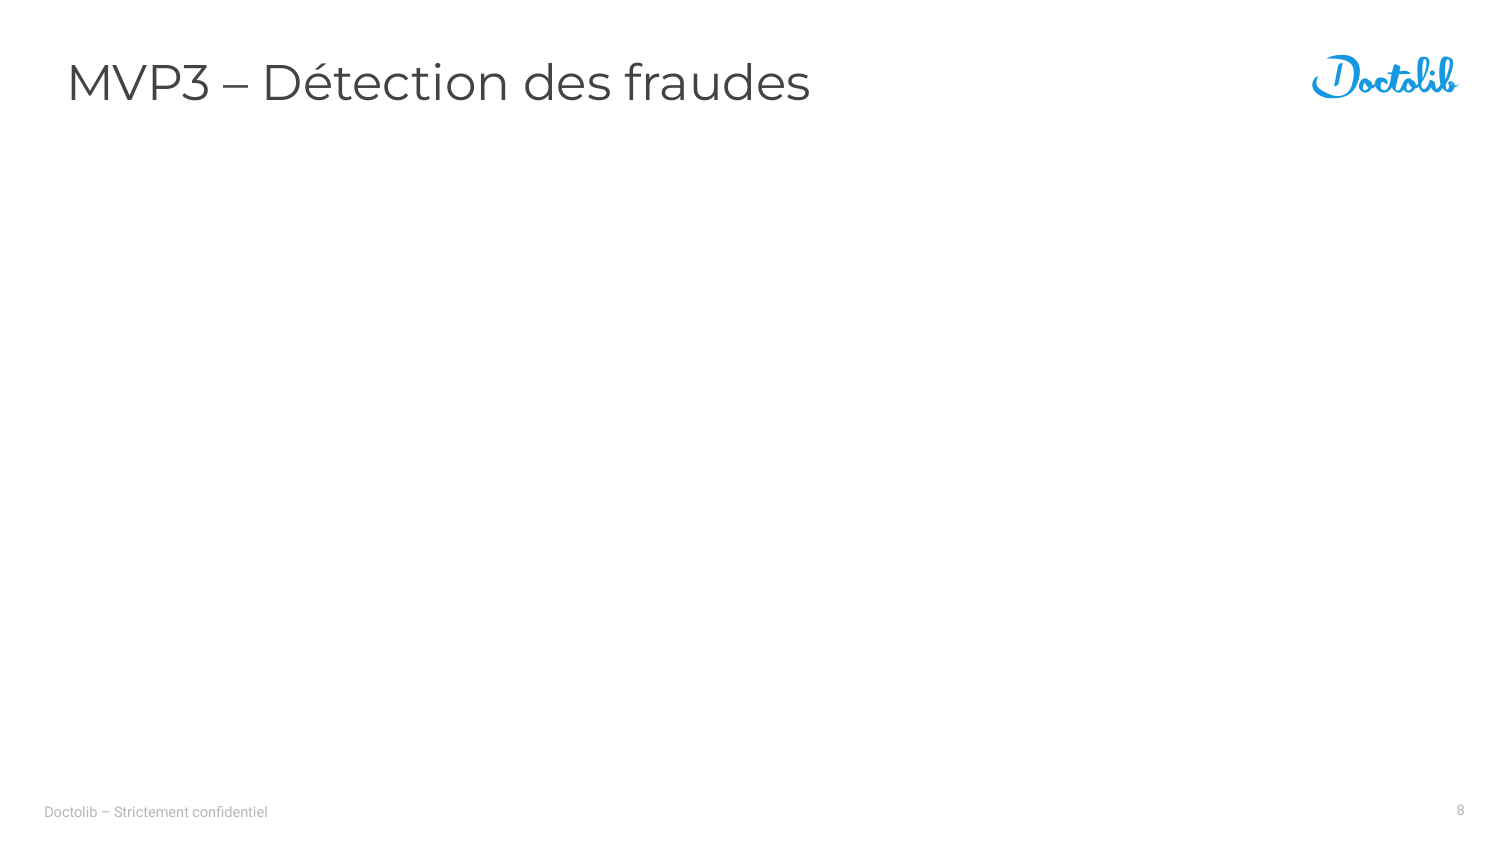

# MVP3 – Détection des fraudes
8